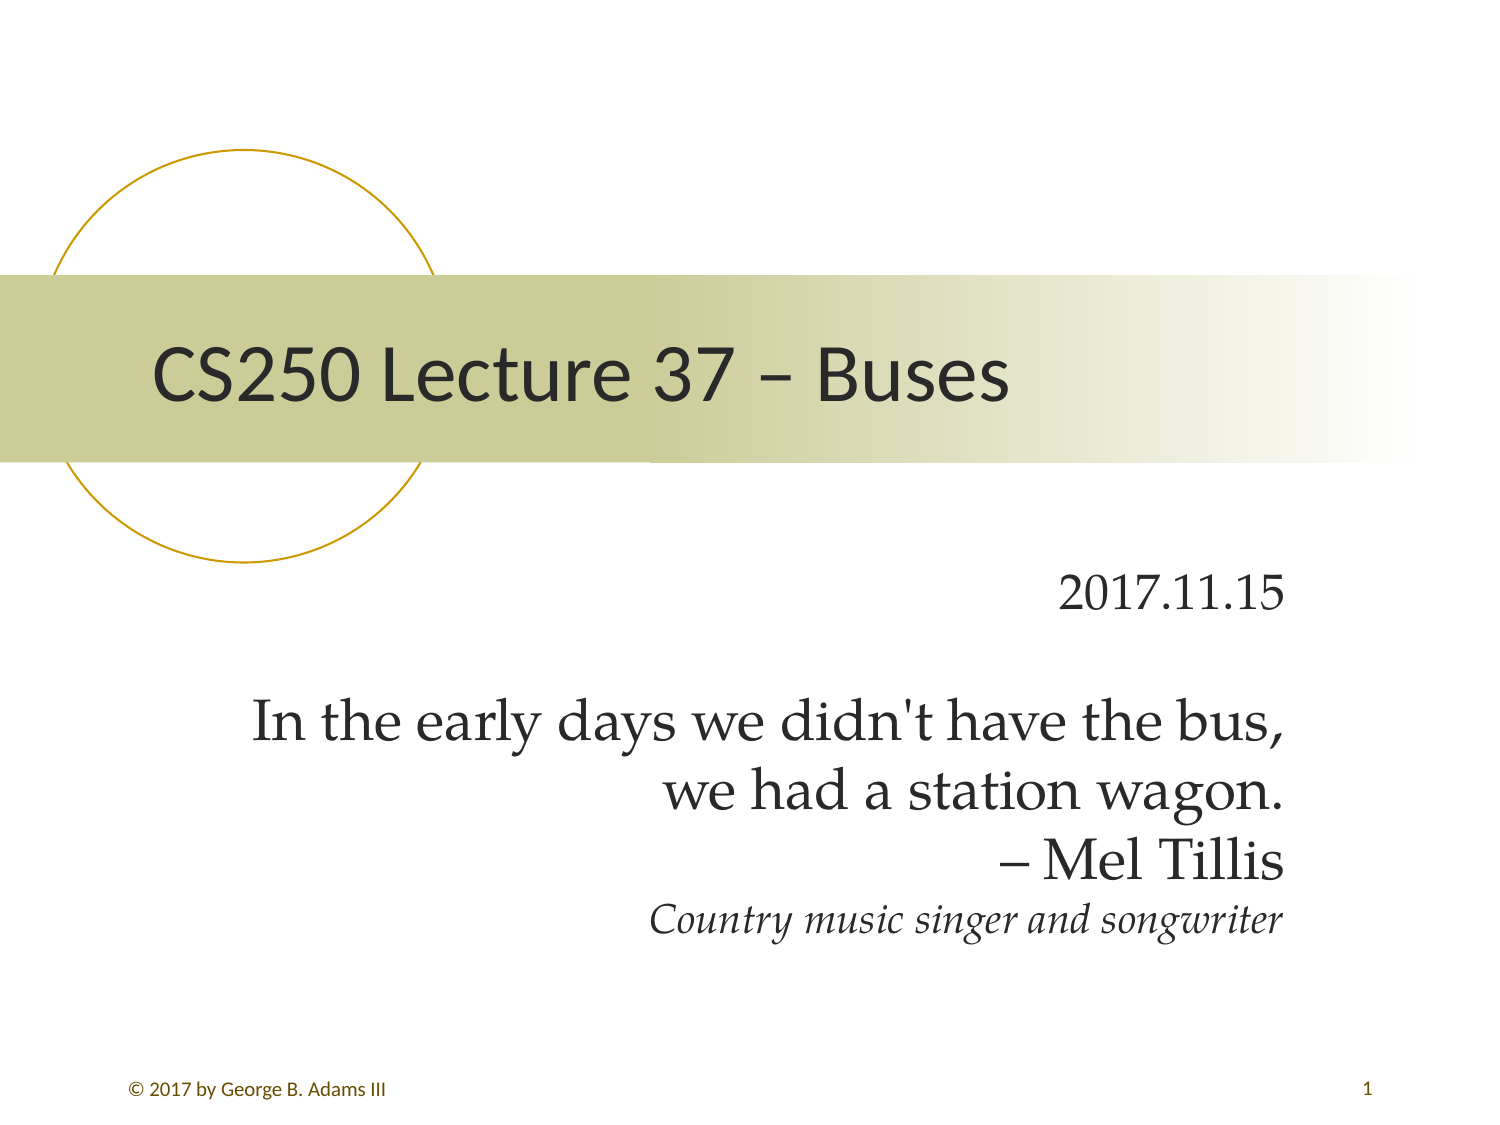

# CS250 Lecture 37 – Buses
				2017.11.15
In the early days we didn't have the bus, we had a station wagon.
– Mel Tillis
Country music singer and songwriter
1
© 2017 by George B. Adams III